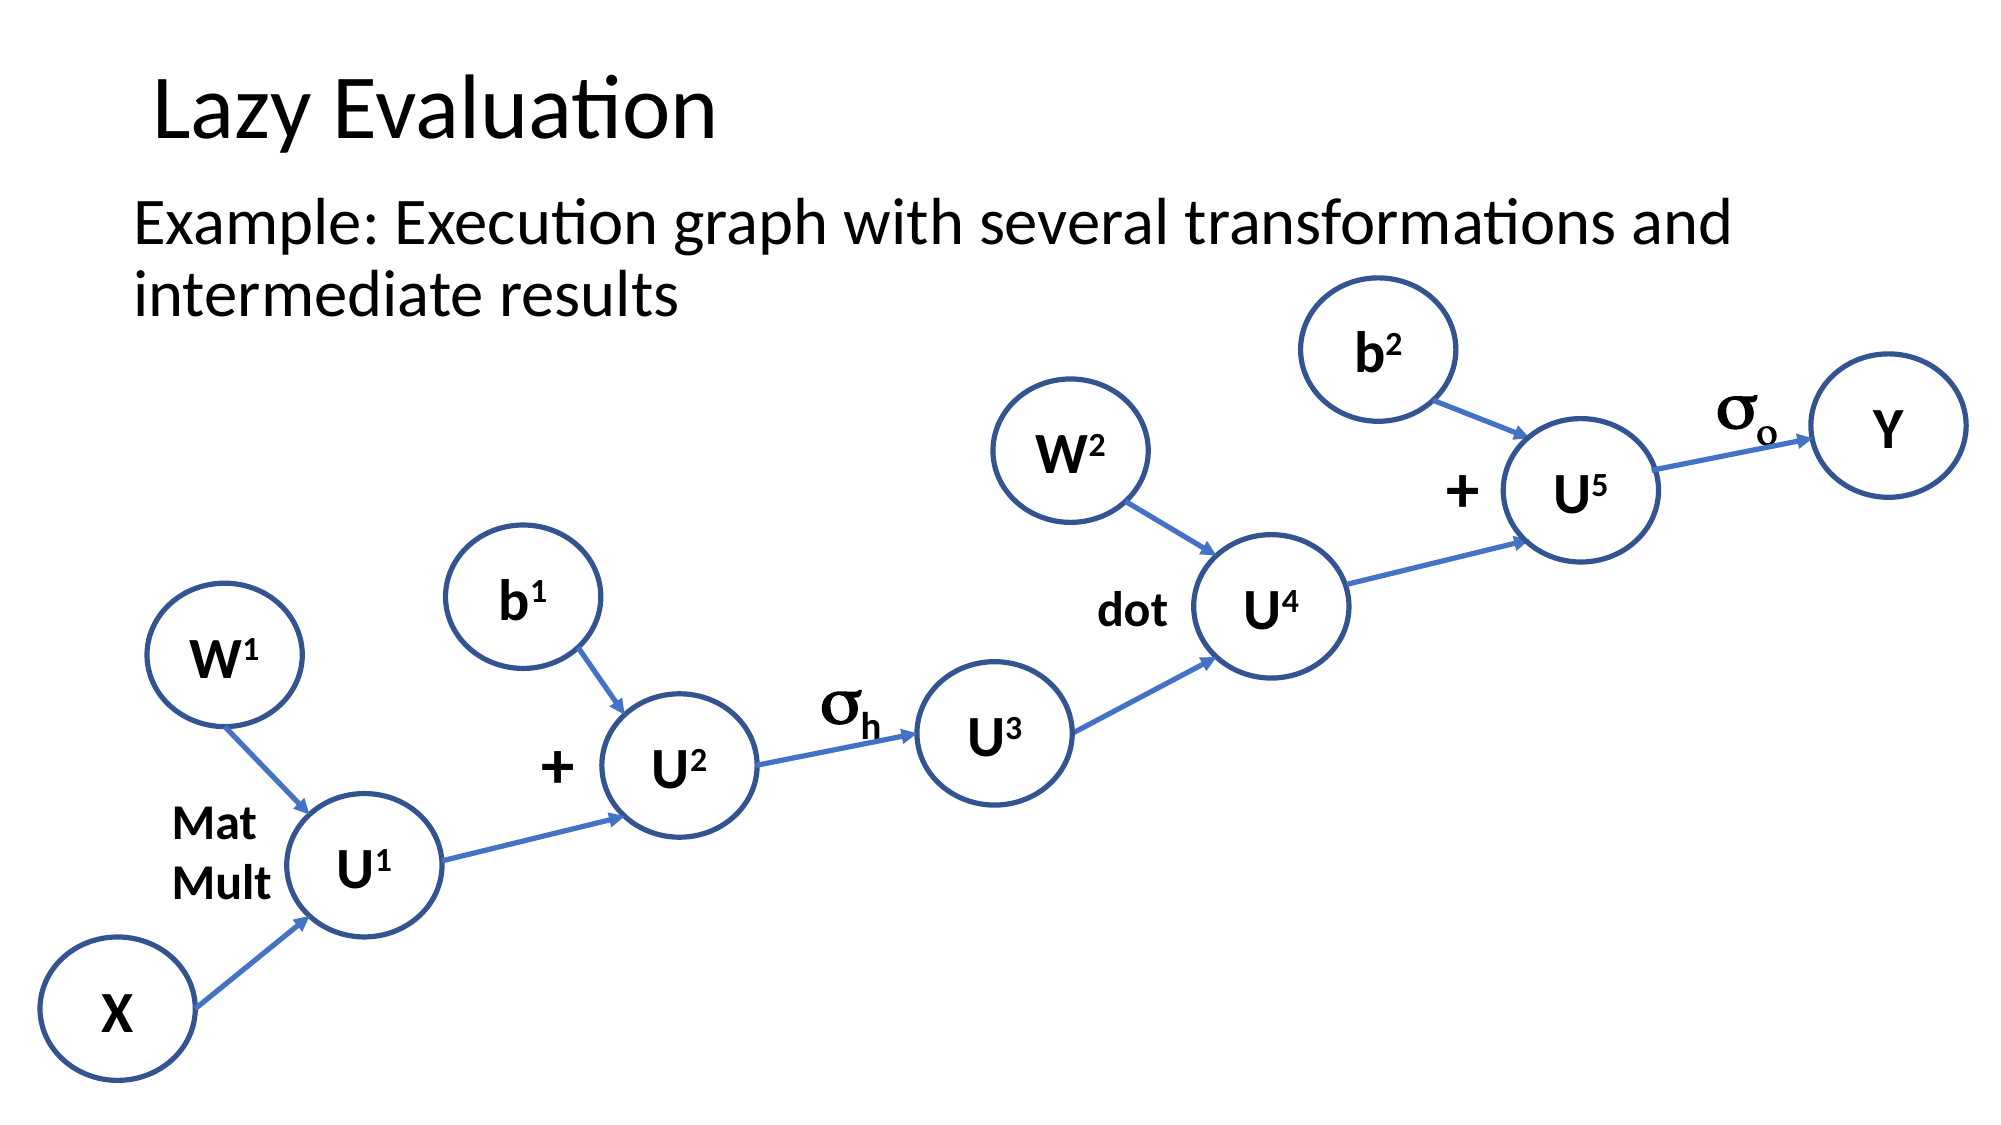

Lazy Evaluation
Example: Execution graph with several transformations and intermediate results

b2
Y
σο
W2
U5
+
b1
U4
dot
W1
σh
U3
U2
+
Mat
Mult
U1
X